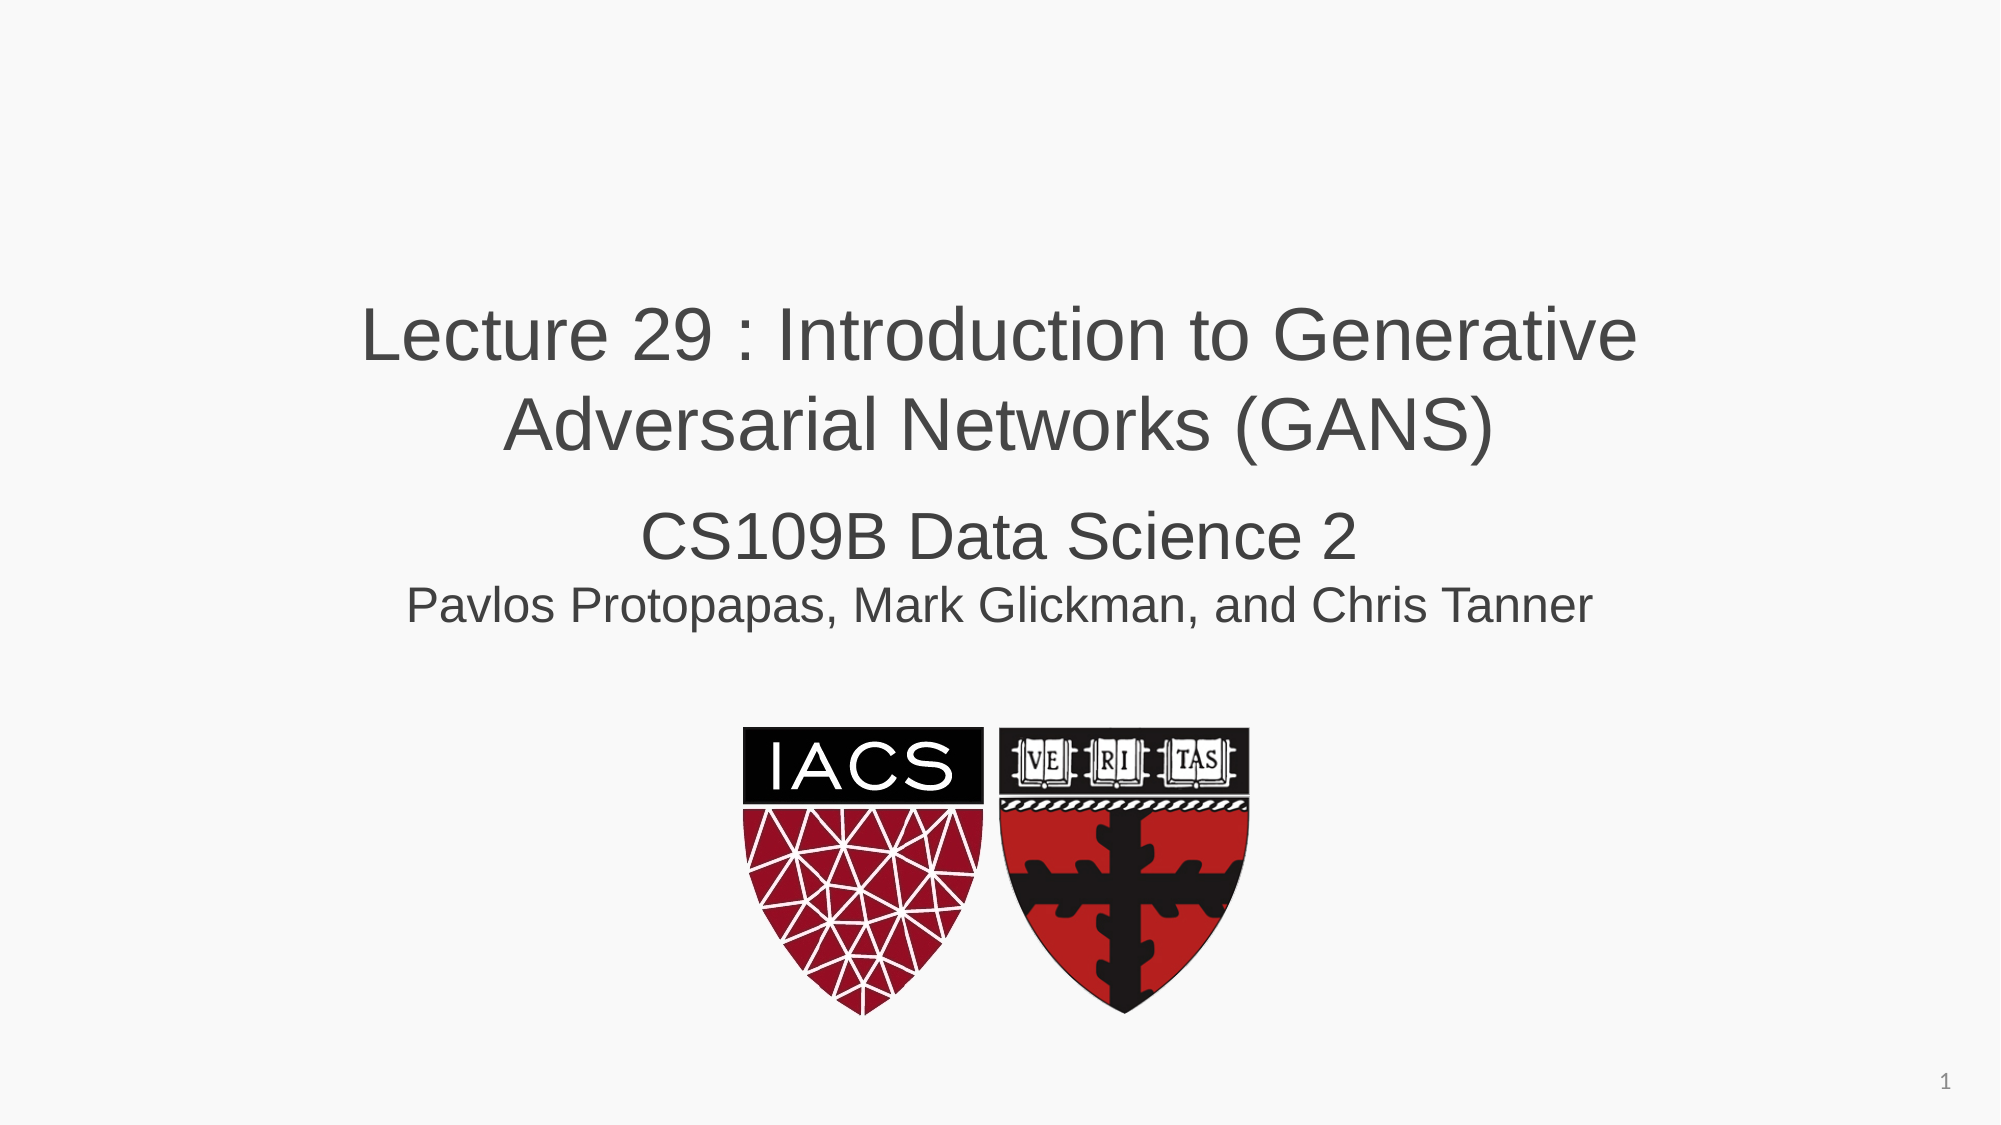

# Lecture 29 : Introduction to Generative Adversarial Networks (GANS)
1